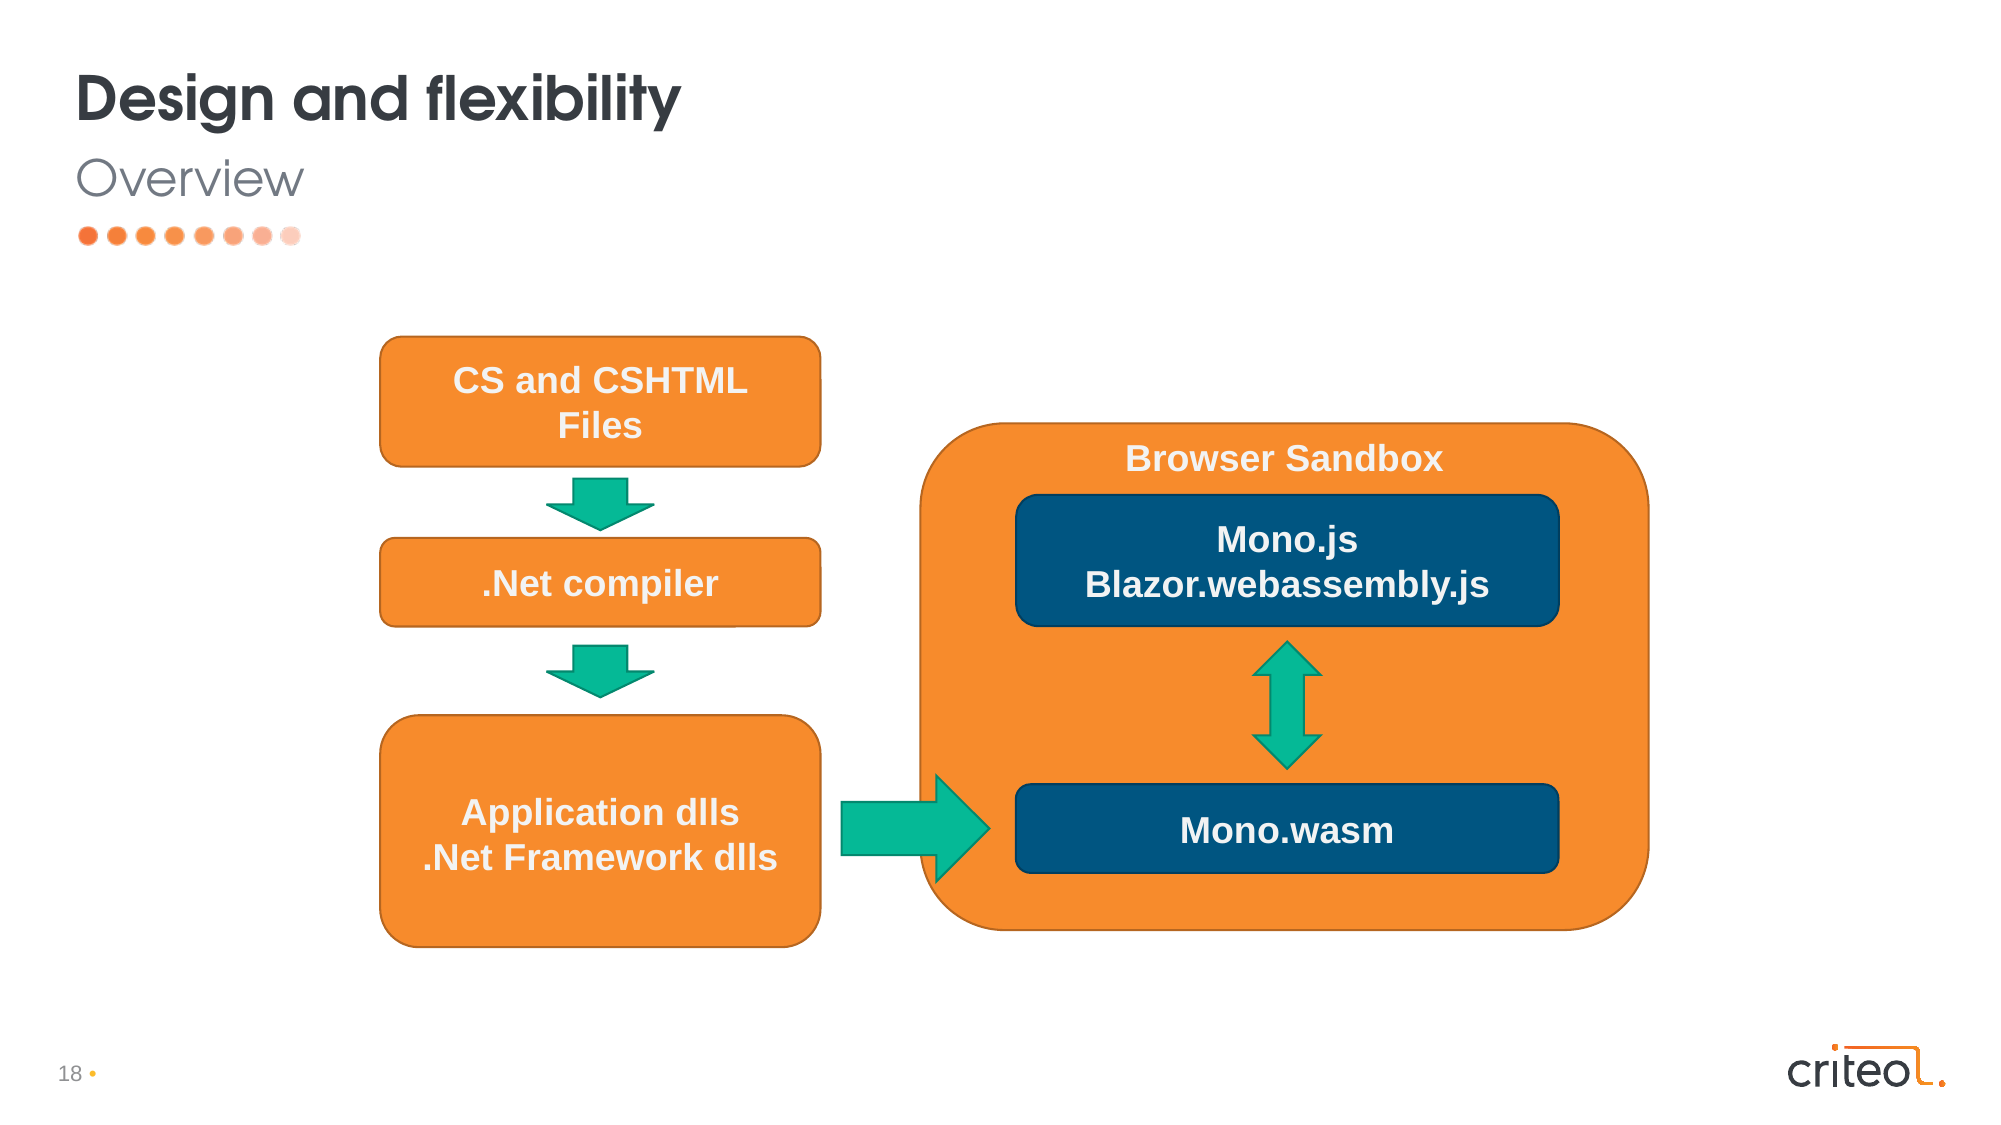

# Design and flexibility
Overview

CS and CSHTML Files

Browser Sandbox

Mono.js
Blazor.webassembly.js

.Net compiler

Application dlls
.Net Framework dlls

Mono.wasm